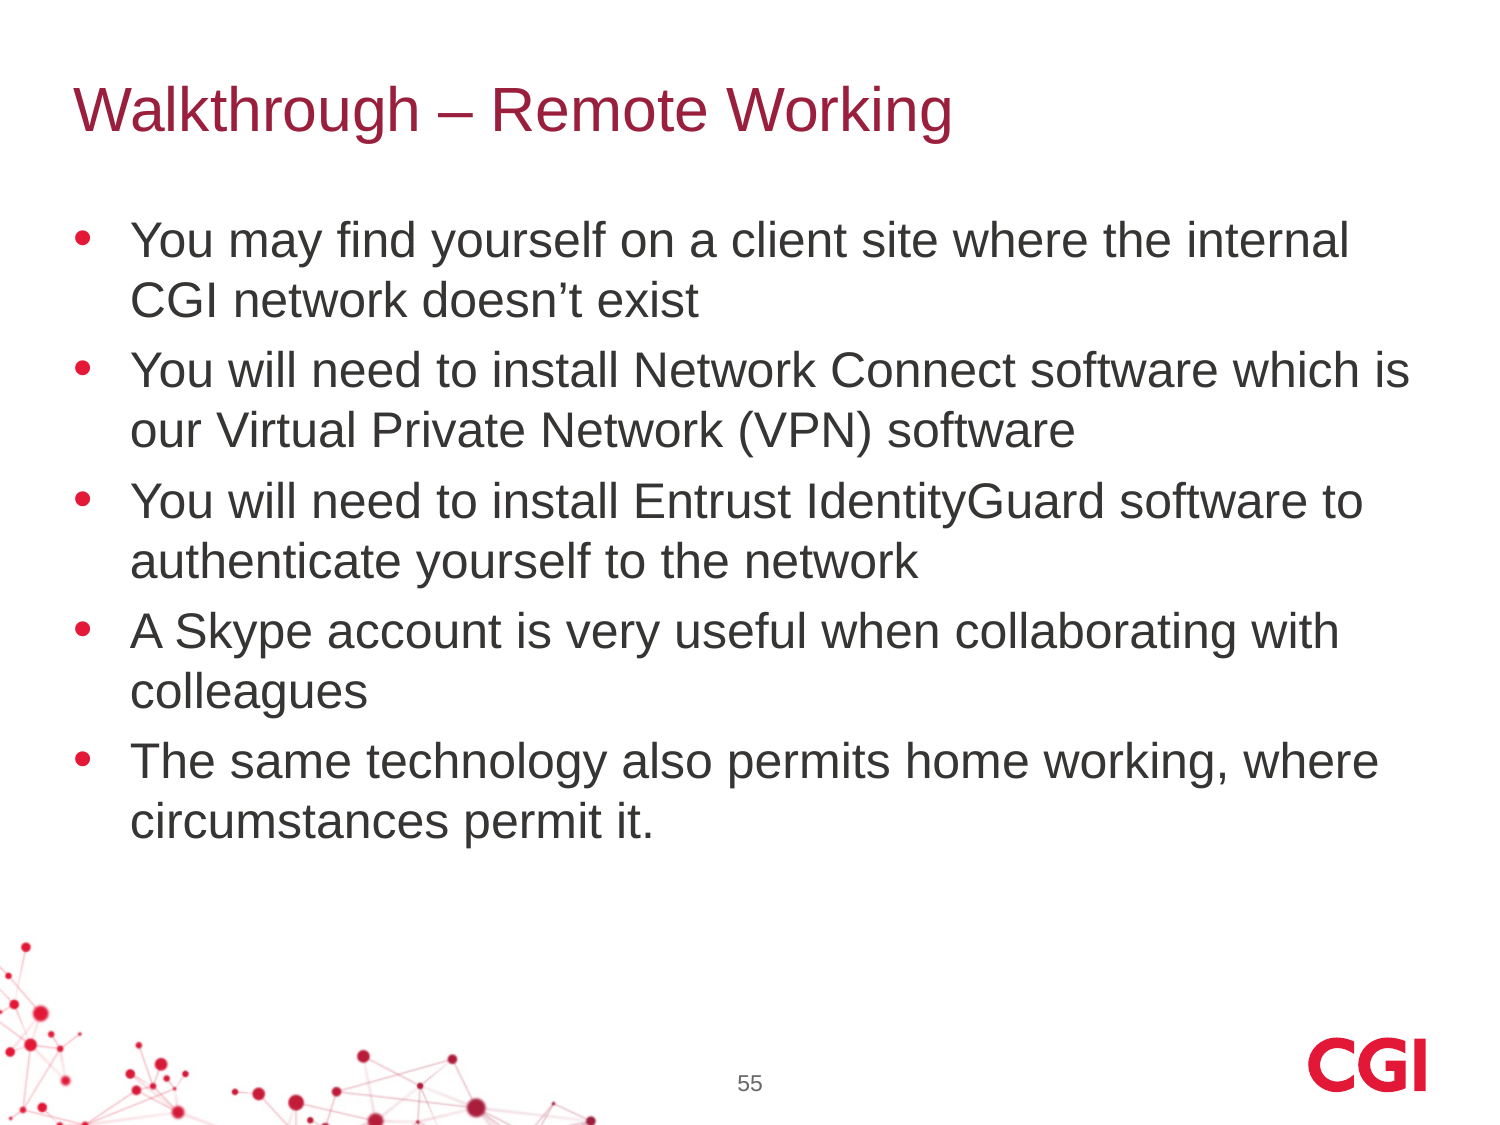

# Walkthrough – Remote Working
You may find yourself on a client site where the internal CGI network doesn’t exist
You will need to install Network Connect software which is our Virtual Private Network (VPN) software
You will need to install Entrust IdentityGuard software to authenticate yourself to the network
A Skype account is very useful when collaborating with colleagues
The same technology also permits home working, where circumstances permit it.

55